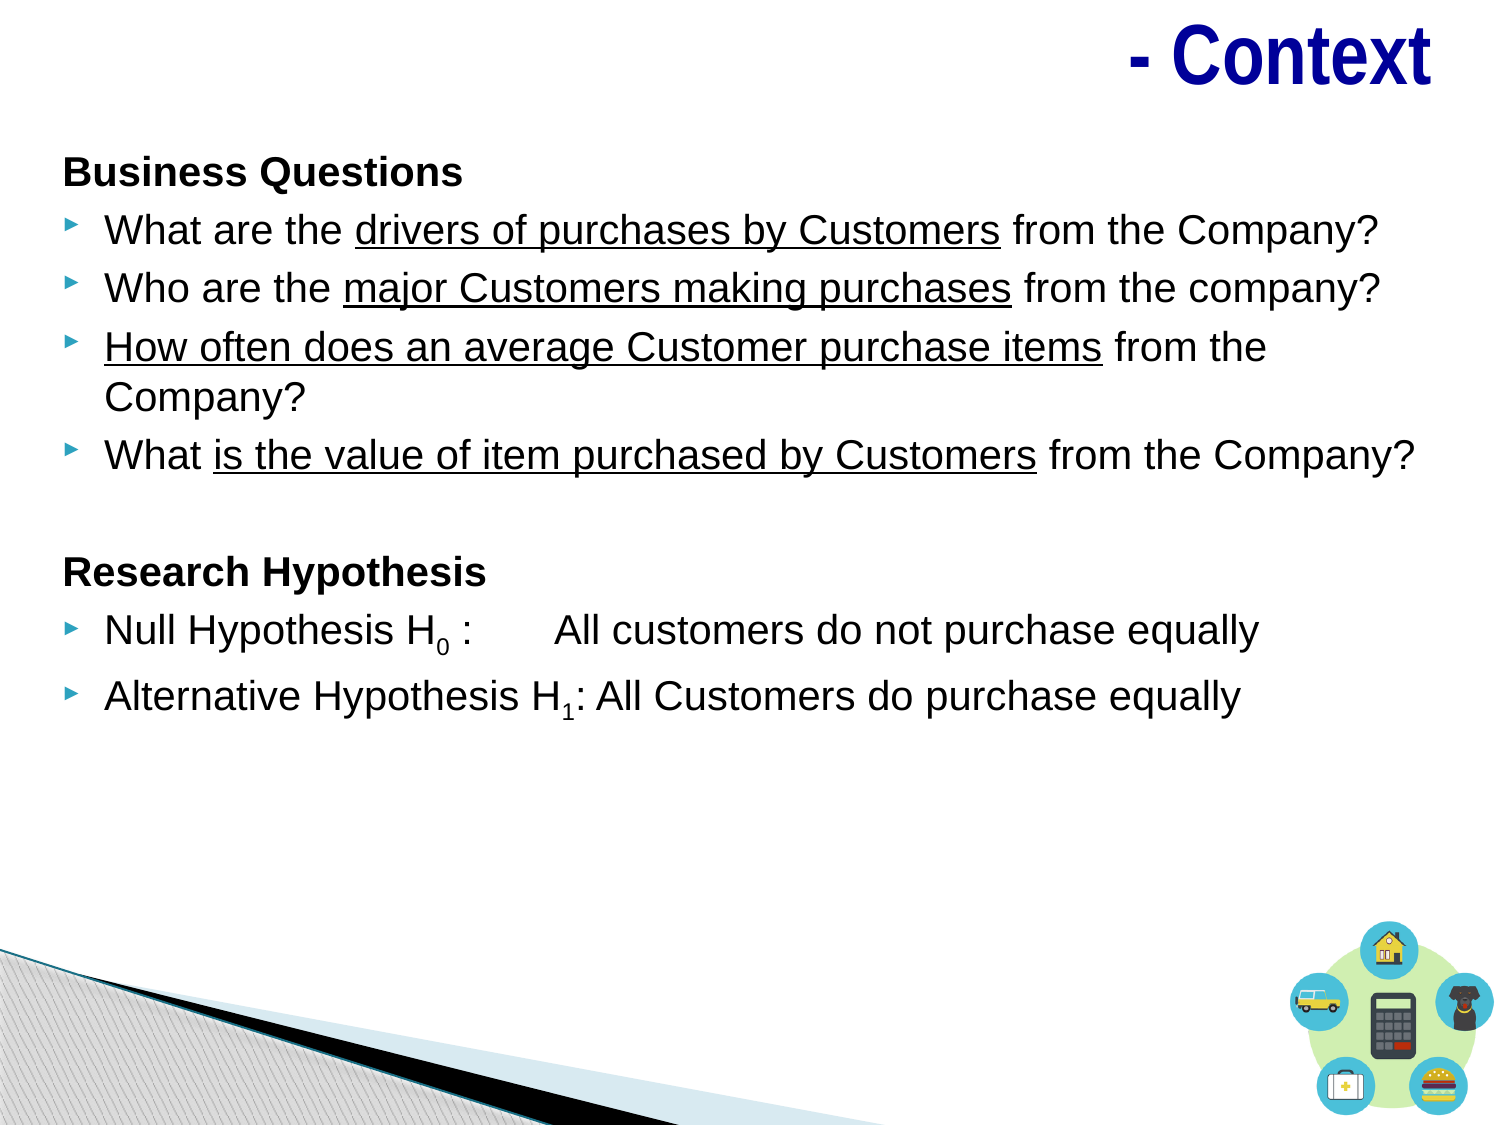

# - Context
Business Questions
What are the drivers of purchases by Customers from the Company?
Who are the major Customers making purchases from the company?
How often does an average Customer purchase items from the Company?
What is the value of item purchased by Customers from the Company?

Research Hypothesis
Null Hypothesis H0 :   	All customers do not purchase equally
Alternative Hypothesis H1: All Customers do purchase equally